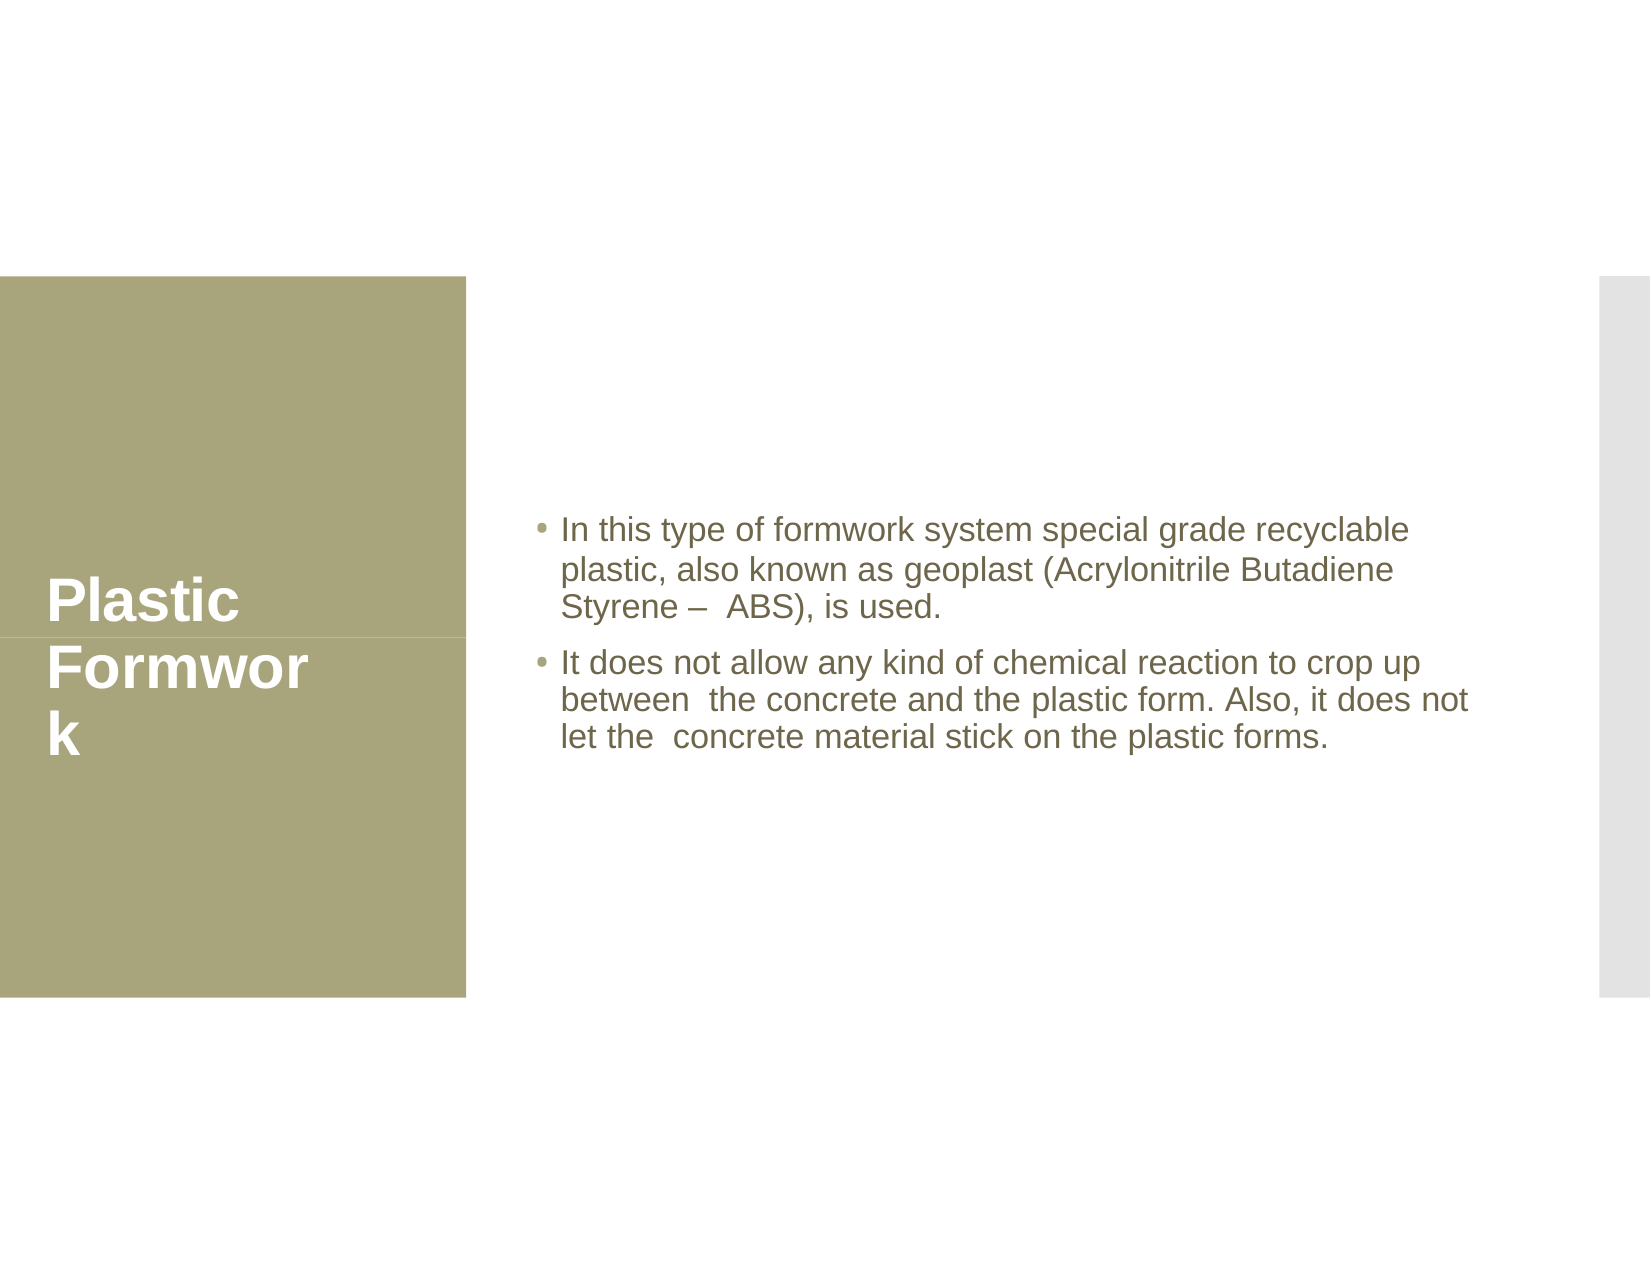

In this type of formwork system special grade recyclable
plastic, also known as geoplast (Acrylonitrile Butadiene Styrene –  ABS), is used.
It does not allow any kind of chemical reaction to crop up between  the concrete and the plastic form. Also, it does not let the  concrete material stick on the plastic forms.
Plastic  Formwork